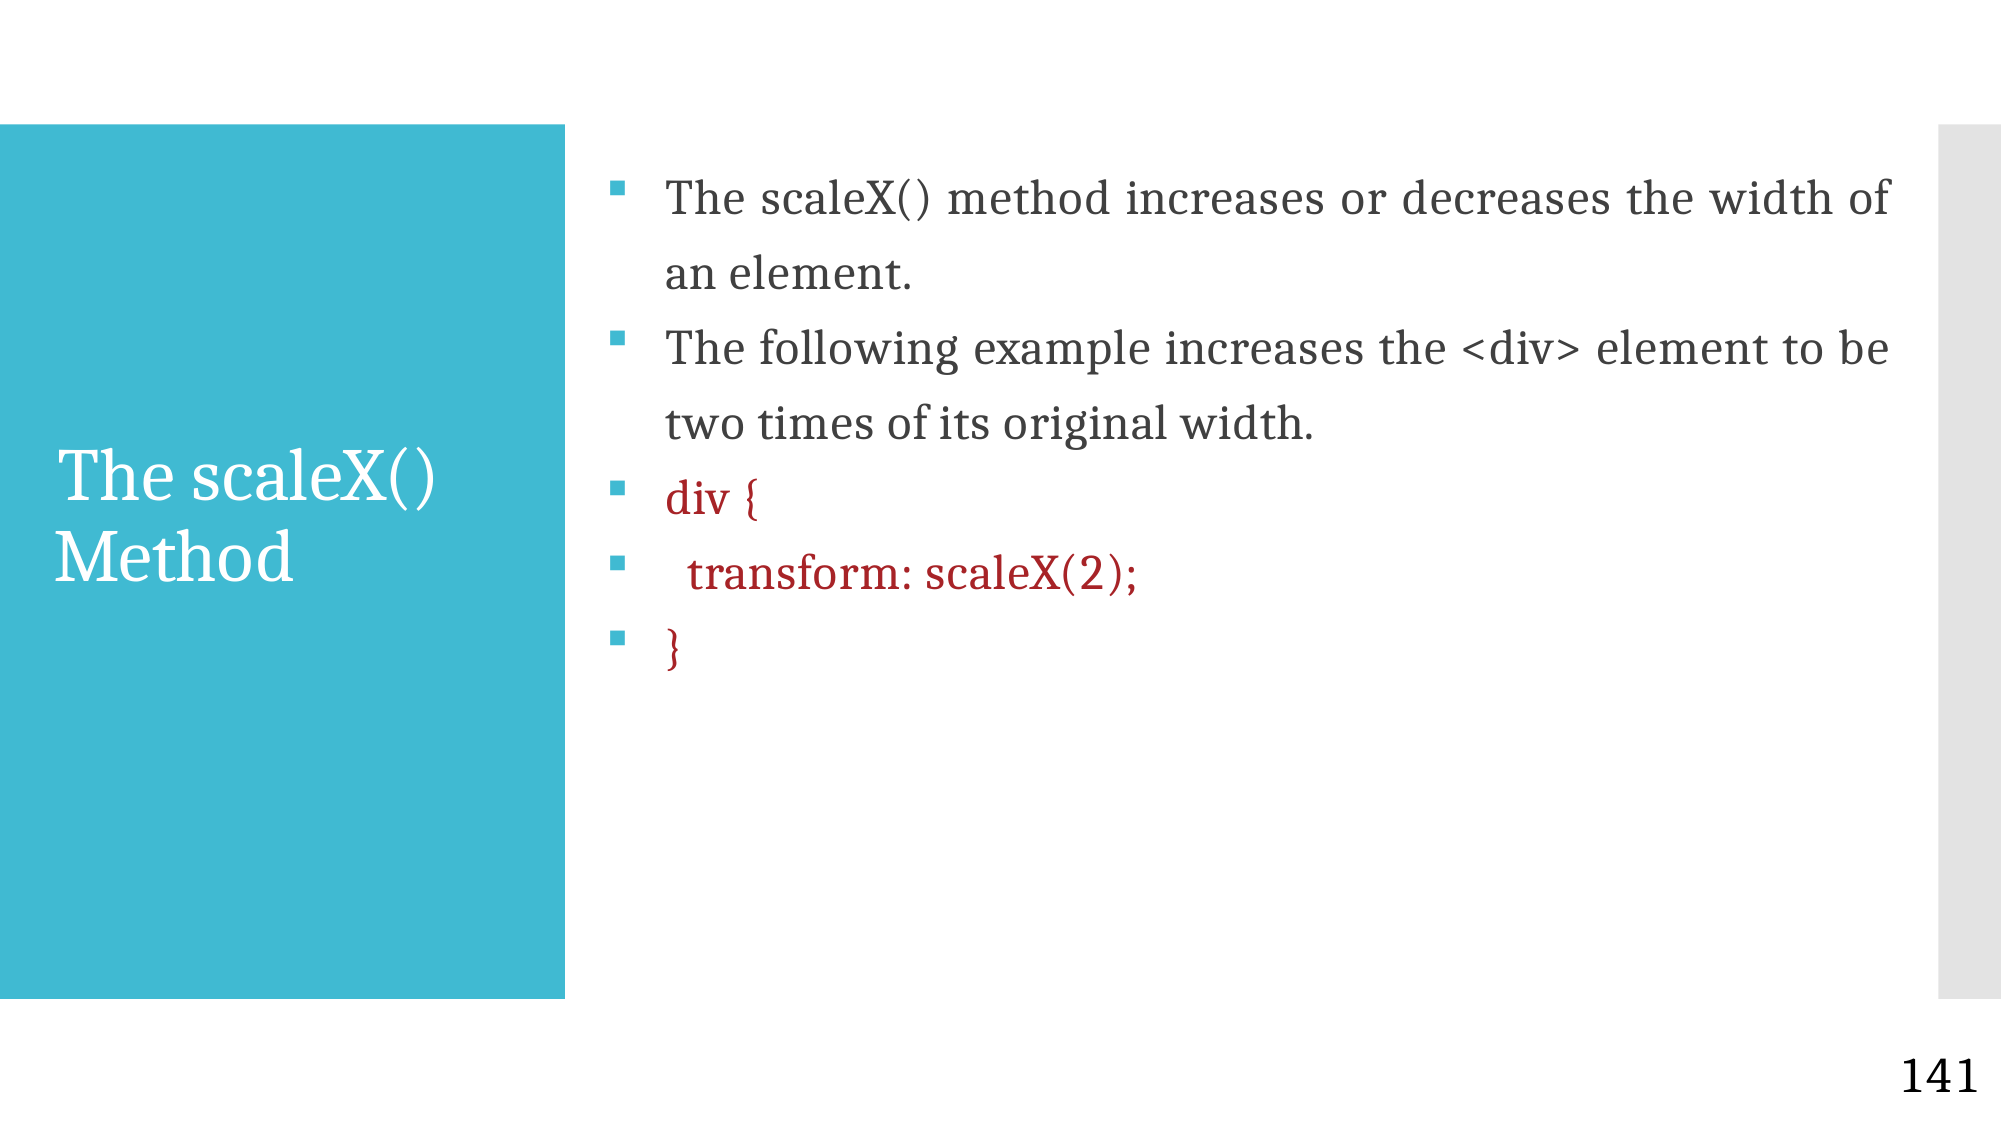

The scaleX() method increases or decreases the width of an element.
The following example increases the <div> element to be two times of its original width.
div {
  transform: scaleX(2);
}
# The scaleX() Method
141